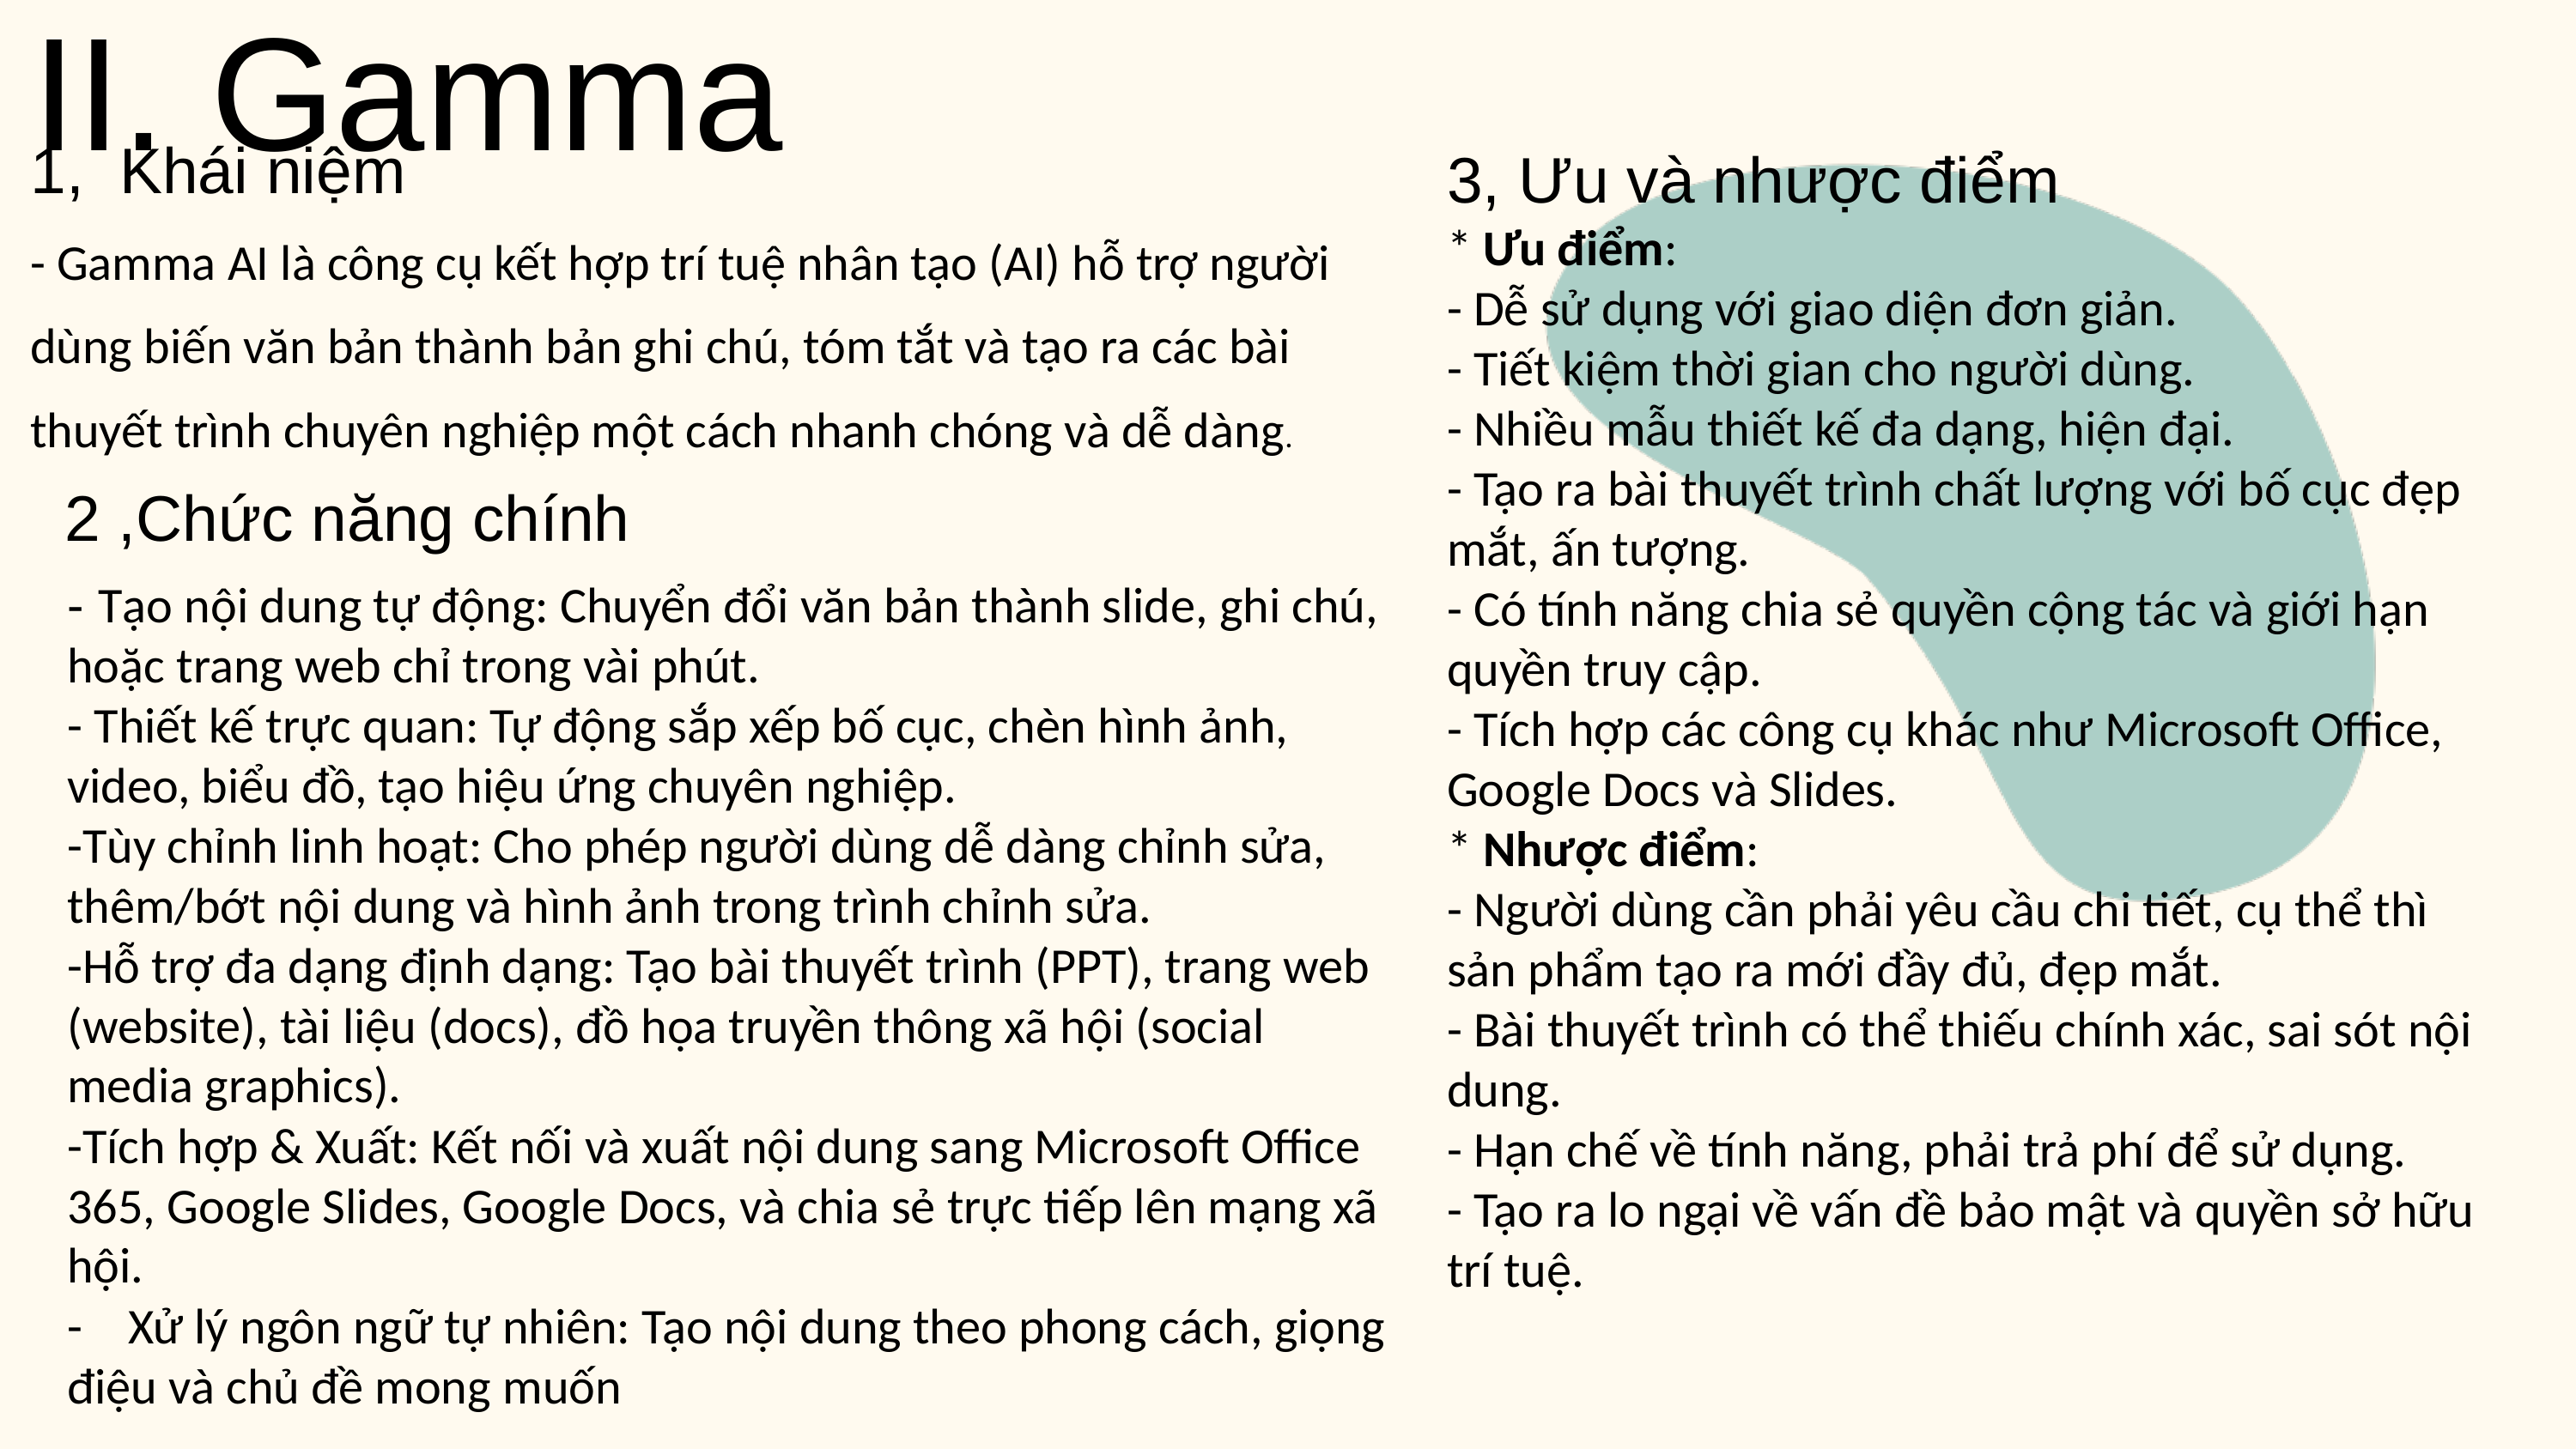

II. Gamma
1,  Khái niệm
- Gamma AI là công cụ kết hợp trí tuệ nhân tạo (AI) hỗ trợ người dùng biến văn bản thành bản ghi chú, tóm tắt và tạo ra các bài thuyết trình chuyên nghiệp một cách nhanh chóng và dễ dàng.

3, Ưu và nhược điểm
* Ưu điểm:
- Dễ sử dụng với giao diện đơn giản.
- Tiết kiệm thời gian cho người dùng.
- Nhiều mẫu thiết kế đa dạng, hiện đại.
- Tạo ra bài thuyết trình chất lượng với bố cục đẹp mắt, ấn tượng.
- Có tính năng chia sẻ quyền cộng tác và giới hạn quyền truy cập.
- Tích hợp các công cụ khác như Microsoft Office, Google Docs và Slides.
* Nhược điểm:
- Người dùng cần phải yêu cầu chi tiết, cụ thể thì sản phẩm tạo ra mới đầy đủ, đẹp mắt.
- Bài thuyết trình có thể thiếu chính xác, sai sót nội dung.
- Hạn chế về tính năng, phải trả phí để sử dụng.
- Tạo ra lo ngại về vấn đề bảo mật và quyền sở hữu trí tuệ.

2 ,Chức năng chính

- Tạo nội dung tự động: Chuyển đổi văn bản thành slide, ghi chú, hoặc trang web chỉ trong vài phút.
- Thiết kế trực quan: Tự động sắp xếp bố cục, chèn hình ảnh, video, biểu đồ, tạo hiệu ứng chuyên nghiệp.
-Tùy chỉnh linh hoạt: Cho phép người dùng dễ dàng chỉnh sửa, thêm/bớt nội dung và hình ảnh trong trình chỉnh sửa.
-Hỗ trợ đa dạng định dạng: Tạo bài thuyết trình (PPT), trang web (website), tài liệu (docs), đồ họa truyền thông xã hội (social media graphics).
-Tích hợp & Xuất: Kết nối và xuất nội dung sang Microsoft Office 365, Google Slides, Google Docs, và chia sẻ trực tiếp lên mạng xã hội.
-    Xử lý ngôn ngữ tự nhiên: Tạo nội dung theo phong cách, giọng điệu và chủ đề mong muốn